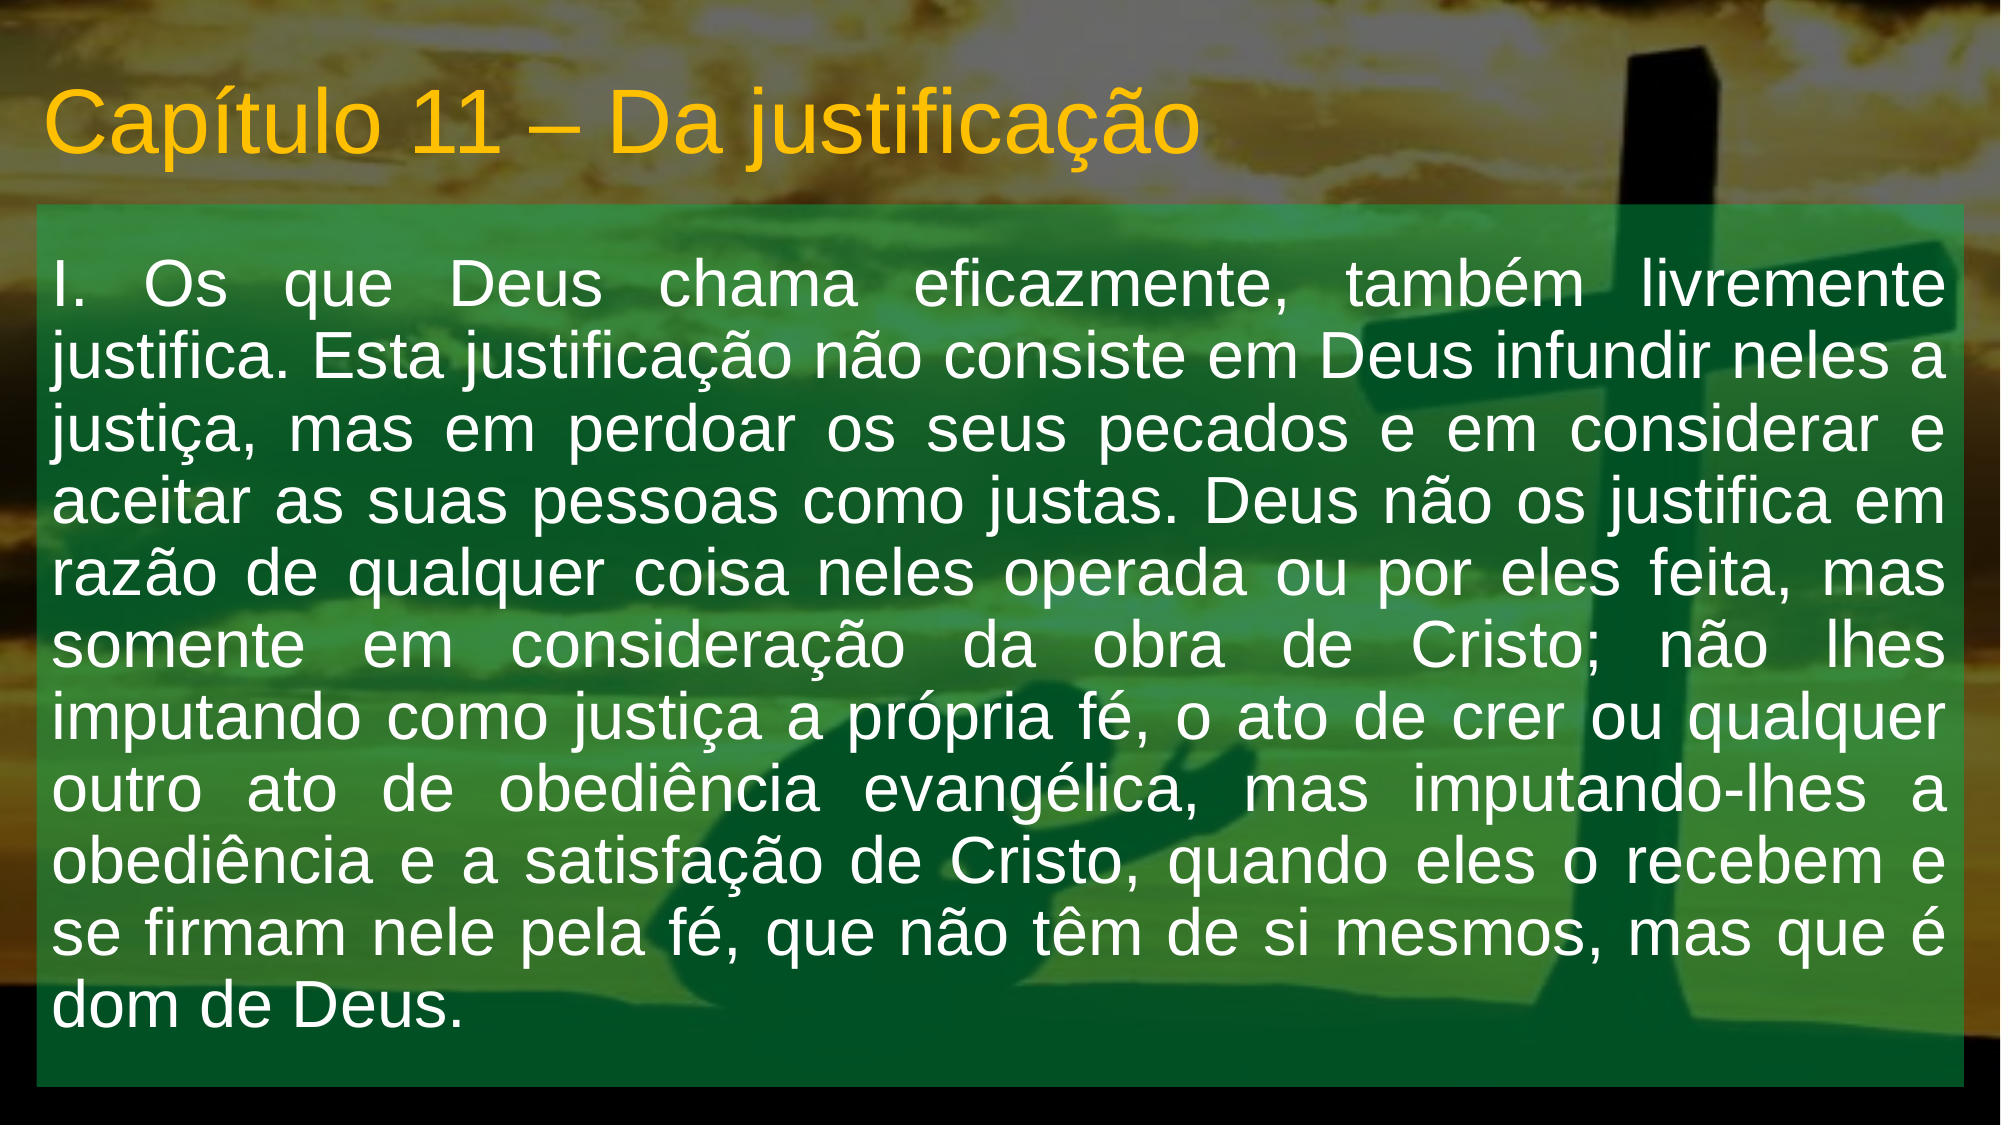

# Capítulo 11 – Da justificação
I. Os que Deus chama eficazmente, também livremente justifica. Esta justificação não consiste em Deus infundir neles a justiça, mas em perdoar os seus pecados e em considerar e aceitar as suas pessoas como justas. Deus não os justifica em razão de qualquer coisa neles operada ou por eles feita, mas somente em consideração da obra de Cristo; não lhes imputando como justiça a própria fé, o ato de crer ou qualquer outro ato de obediência evangélica, mas imputando-lhes a obediência e a satisfação de Cristo, quando eles o recebem e se firmam nele pela fé, que não têm de si mesmos, mas que é dom de Deus.